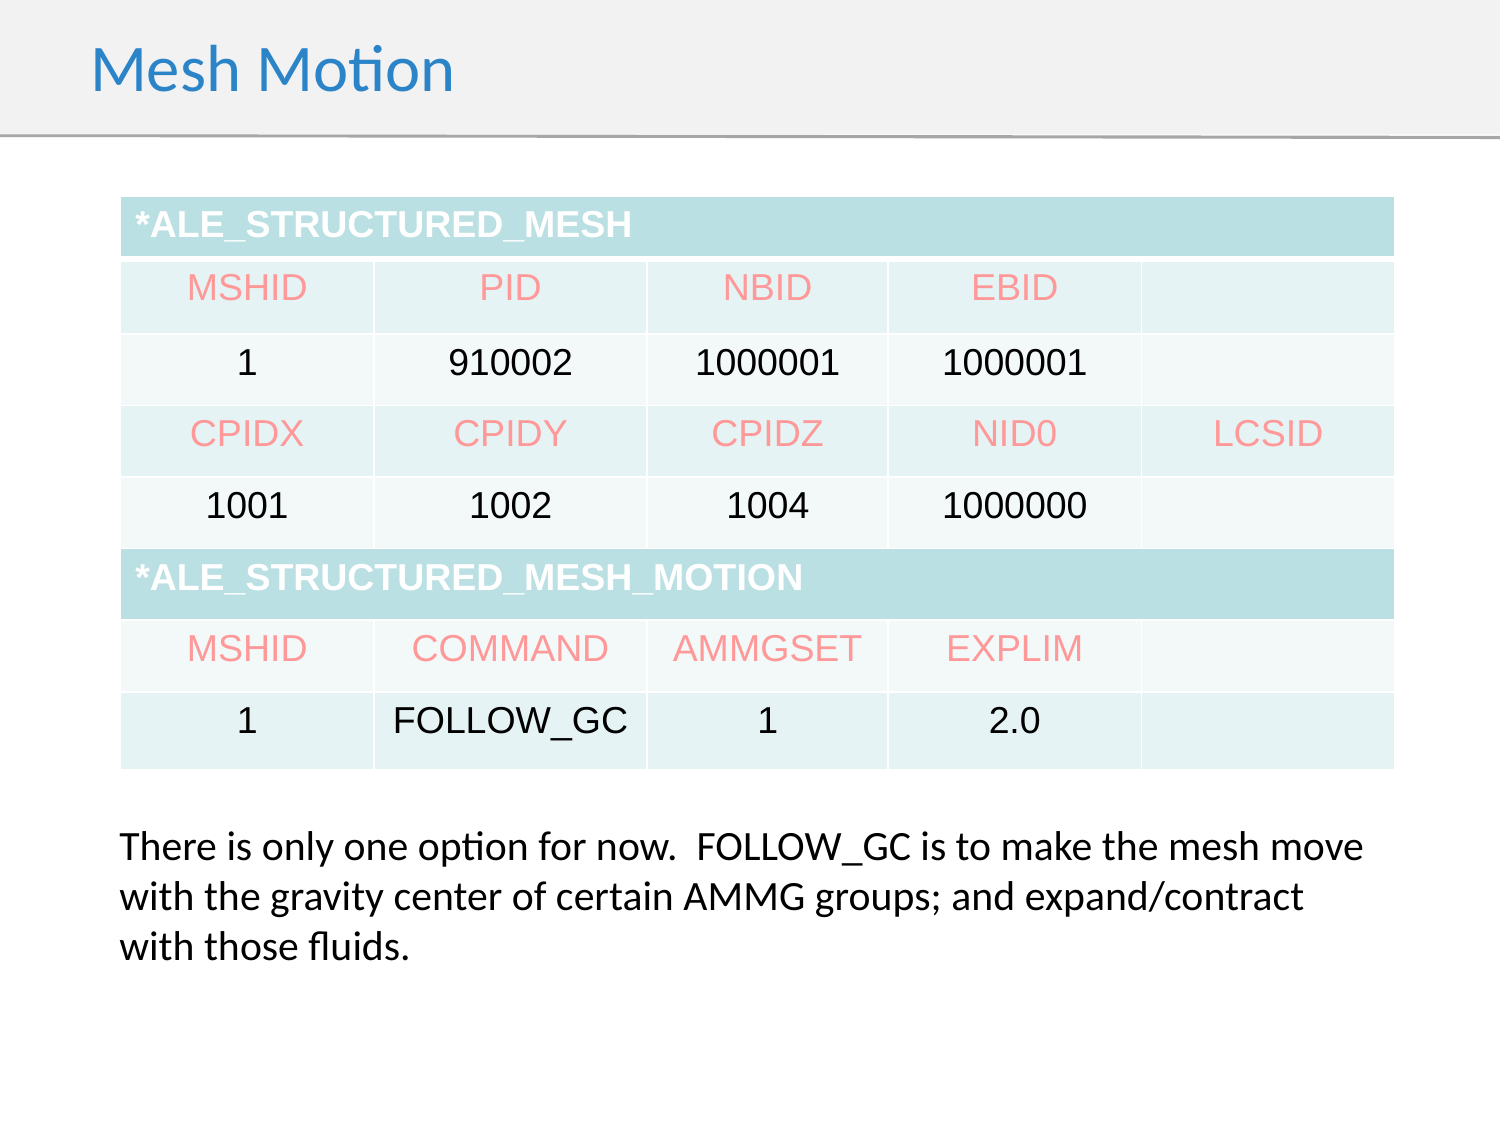

# Mesh Motion
| \*ALE\_STRUCTURED\_MESH |  |  |  |  |
| --- | --- | --- | --- | --- |
| MSHID | PID | NBID | EBID |  |
| 1 | 910002 | 1000001 | 1000001 |  |
| CPIDX | CPIDY | CPIDZ | NID0 | LCSID |
| 1001 | 1002 | 1004 | 1000000 |  |
| \*ALE\_STRUCTURED\_MESH\_MOTION |  |  |  |  |
| MSHID | COMMAND | AMMGSET | EXPLIM |  |
| 1 | FOLLOW\_GC | 1 | 2.0 |  |
There is only one option for now.  FOLLOW_GC is to make the mesh move with the gravity center of certain AMMG groups; and expand/contract with those fluids.